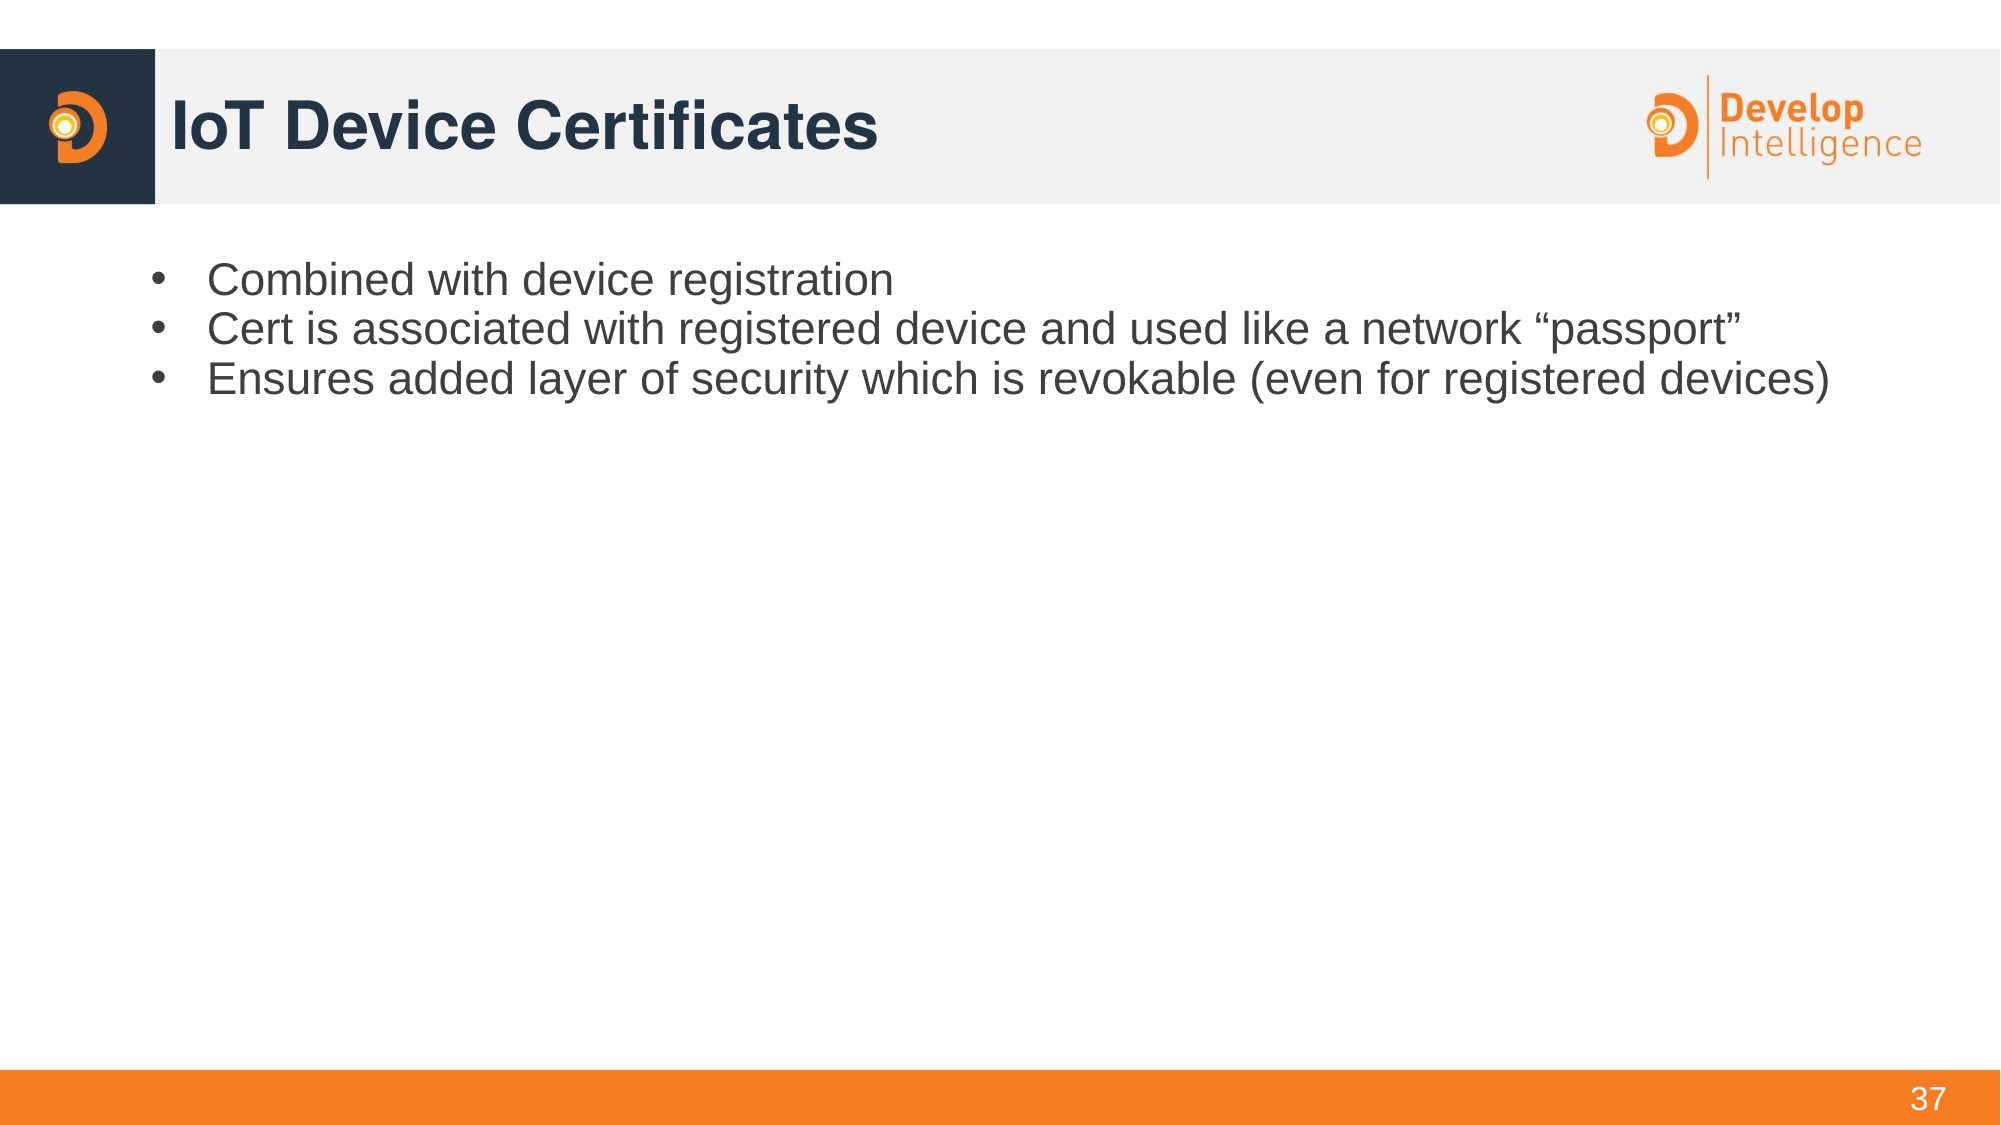

# IoT Device Certificates
Combined with device registration
Cert is associated with registered device and used like a network “passport”
Ensures added layer of security which is revokable (even for registered devices)

37